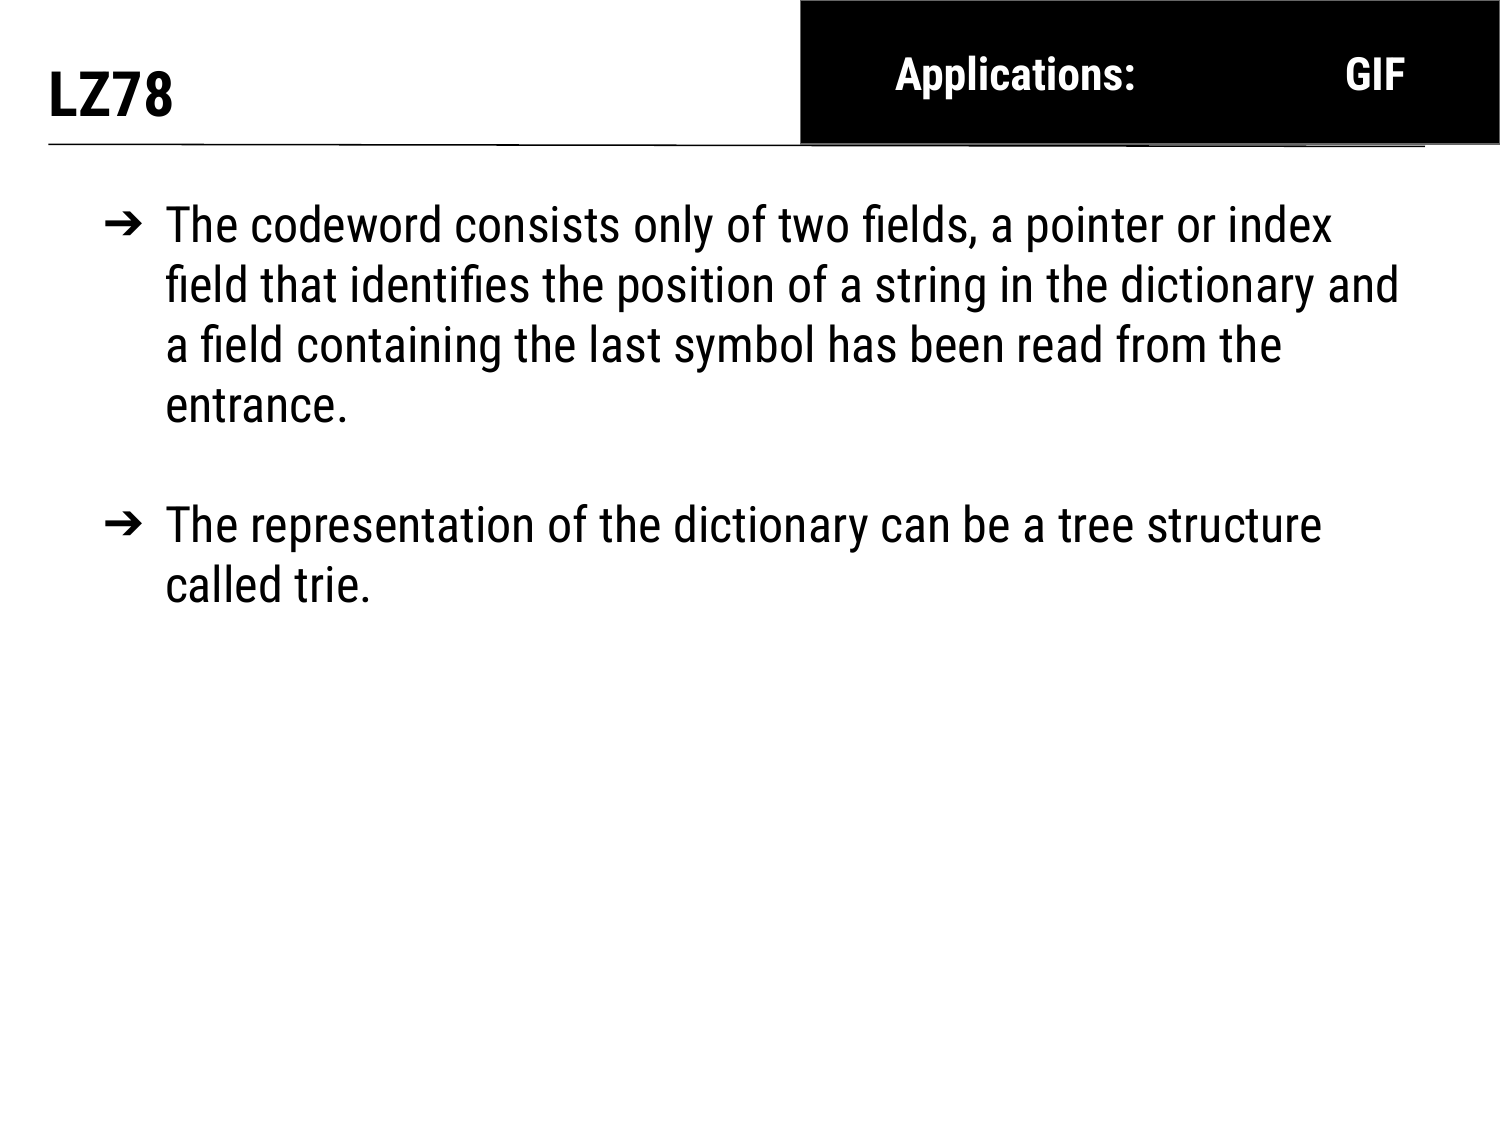

Applications:		GIF
# LZ78
The codeword consists only of two fields, a pointer or index field that identifies the position of a string in the dictionary and a field containing the last symbol has been read from the entrance.
The representation of the dictionary can be a tree structure called trie.